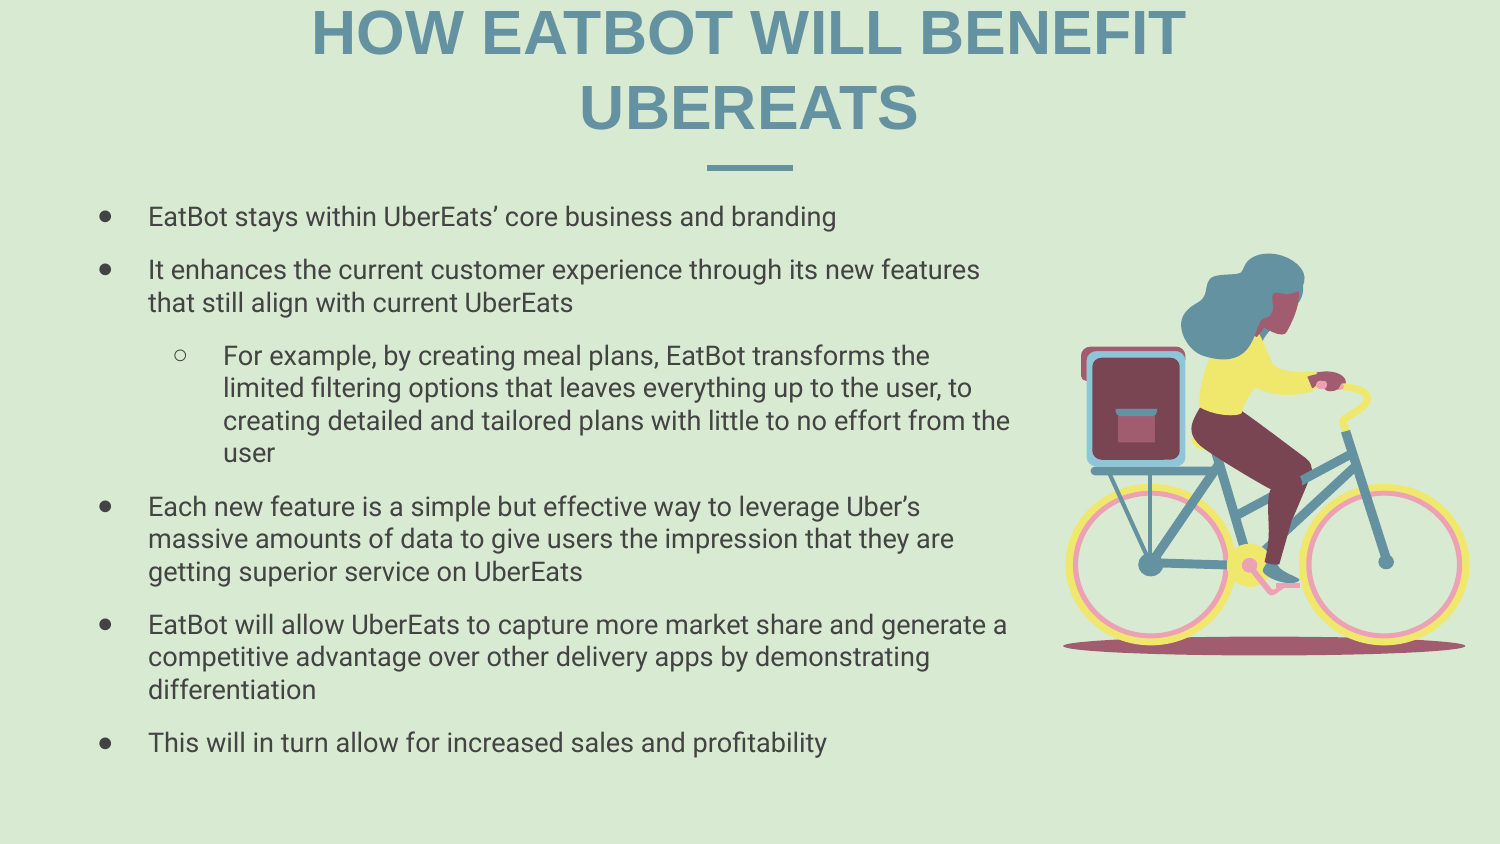

# HOW EATBOT WILL BENEFIT UBEREATS
EatBot stays within UberEats’ core business and branding
It enhances the current customer experience through its new features that still align with current UberEats
For example, by creating meal plans, EatBot transforms the limited filtering options that leaves everything up to the user, to creating detailed and tailored plans with little to no effort from the user
Each new feature is a simple but effective way to leverage Uber’s massive amounts of data to give users the impression that they are getting superior service on UberEats
EatBot will allow UberEats to capture more market share and generate a competitive advantage over other delivery apps by demonstrating differentiation
This will in turn allow for increased sales and profitability